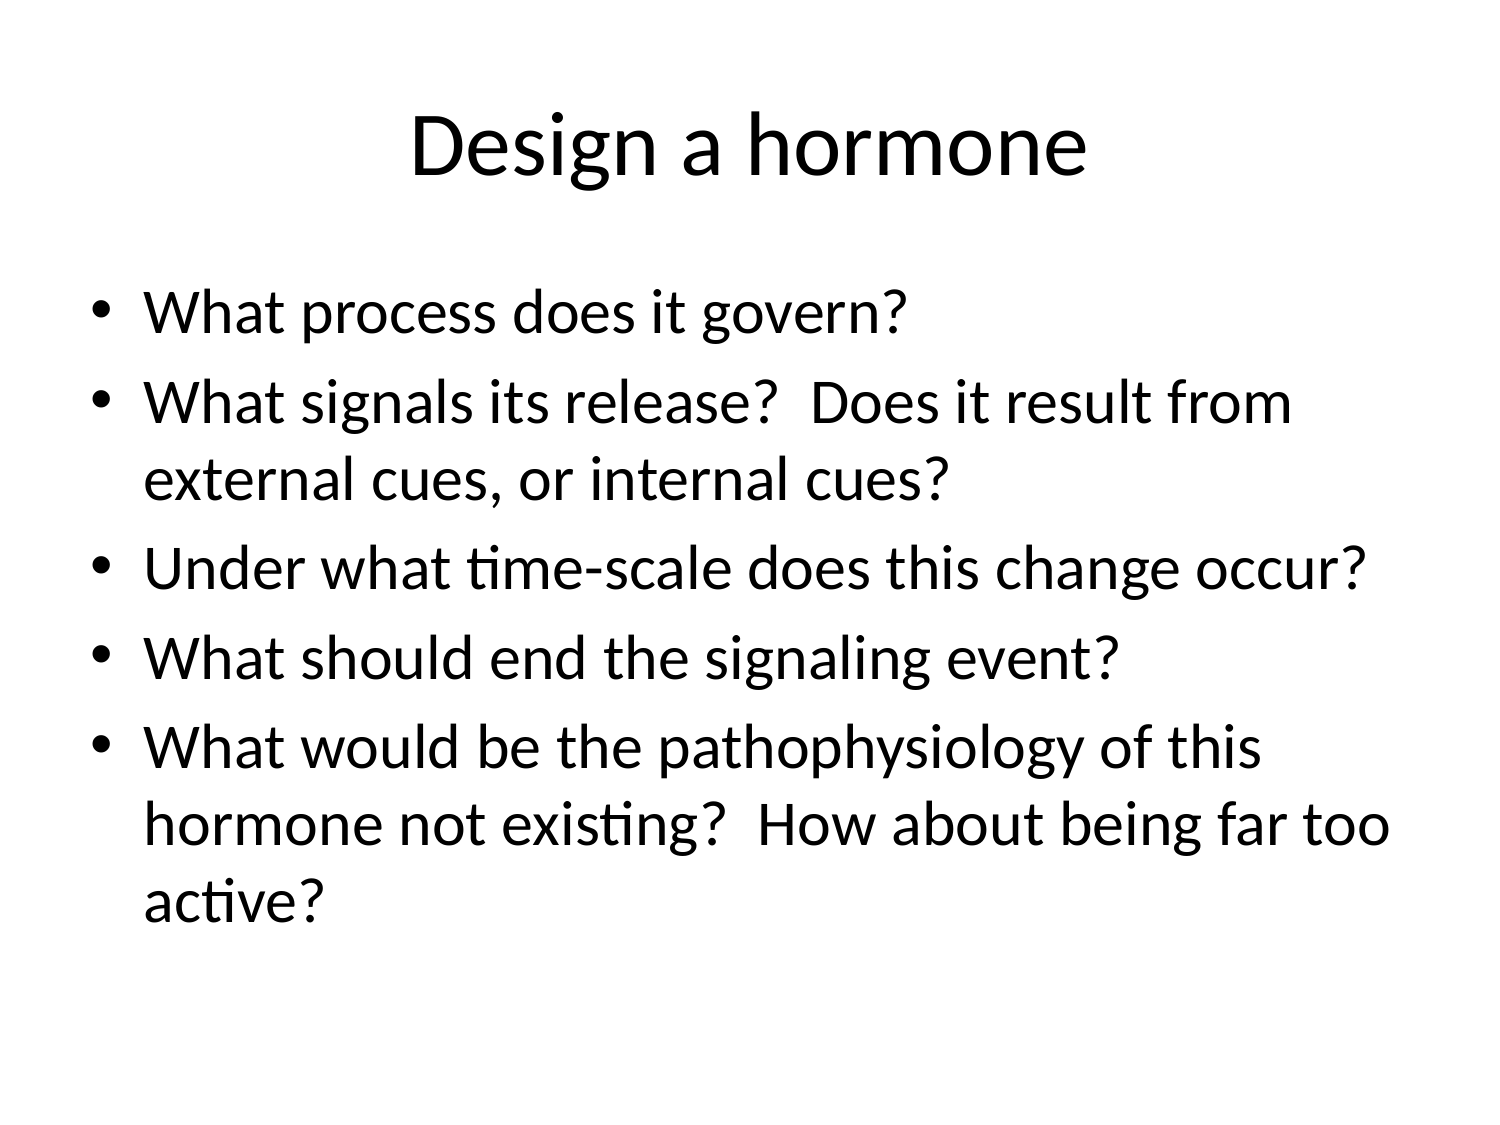

# Design a hormone
What process does it govern?
What signals its release?  Does it result from external cues, or internal cues?
Under what time-scale does this change occur?
What should end the signaling event?
What would be the pathophysiology of this hormone not existing?  How about being far too active?